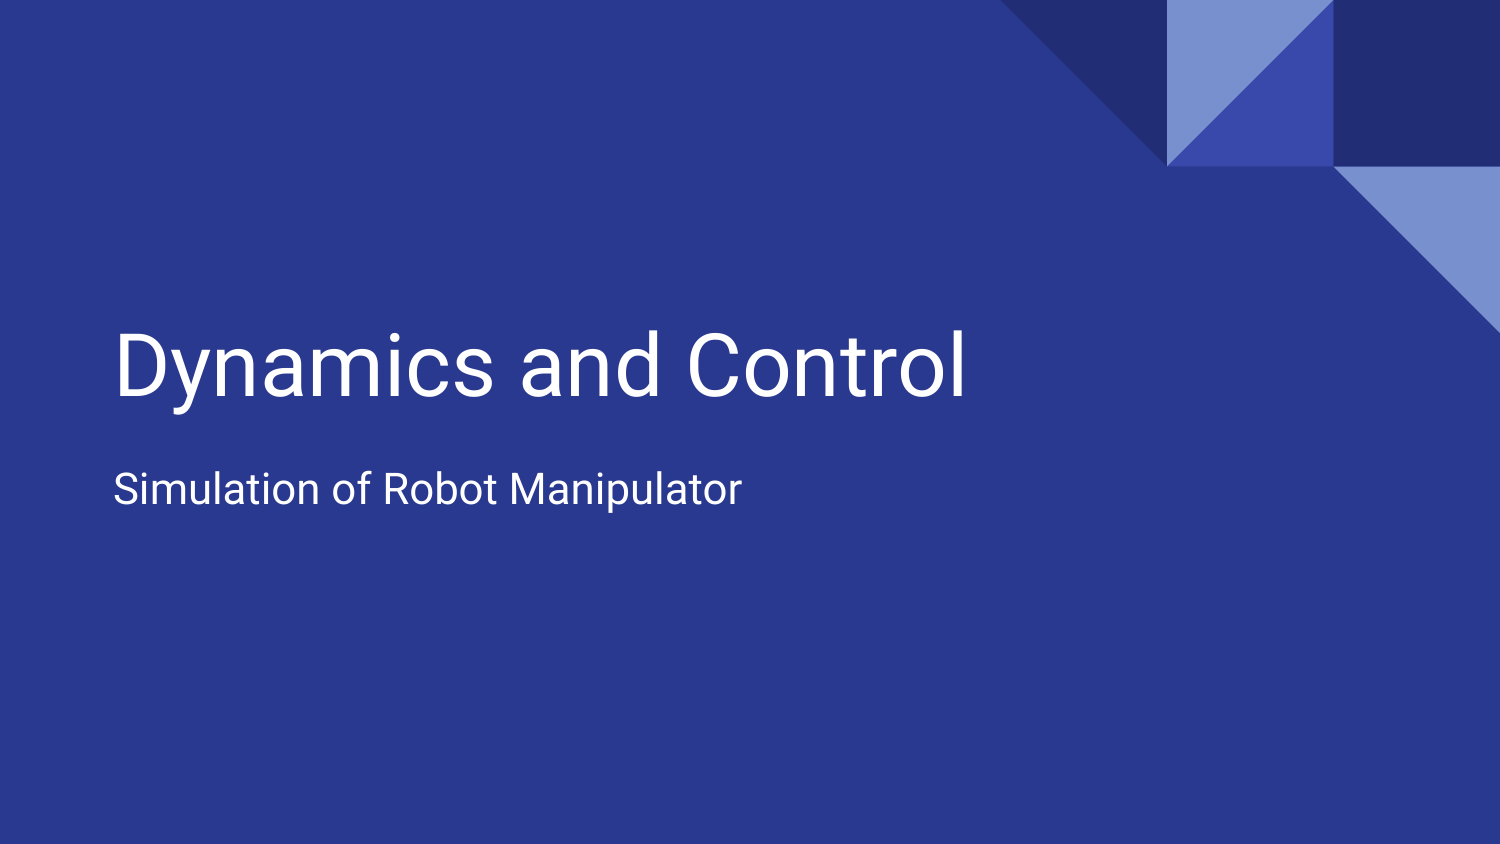

# Dynamics and Control
Simulation of Robot Manipulator